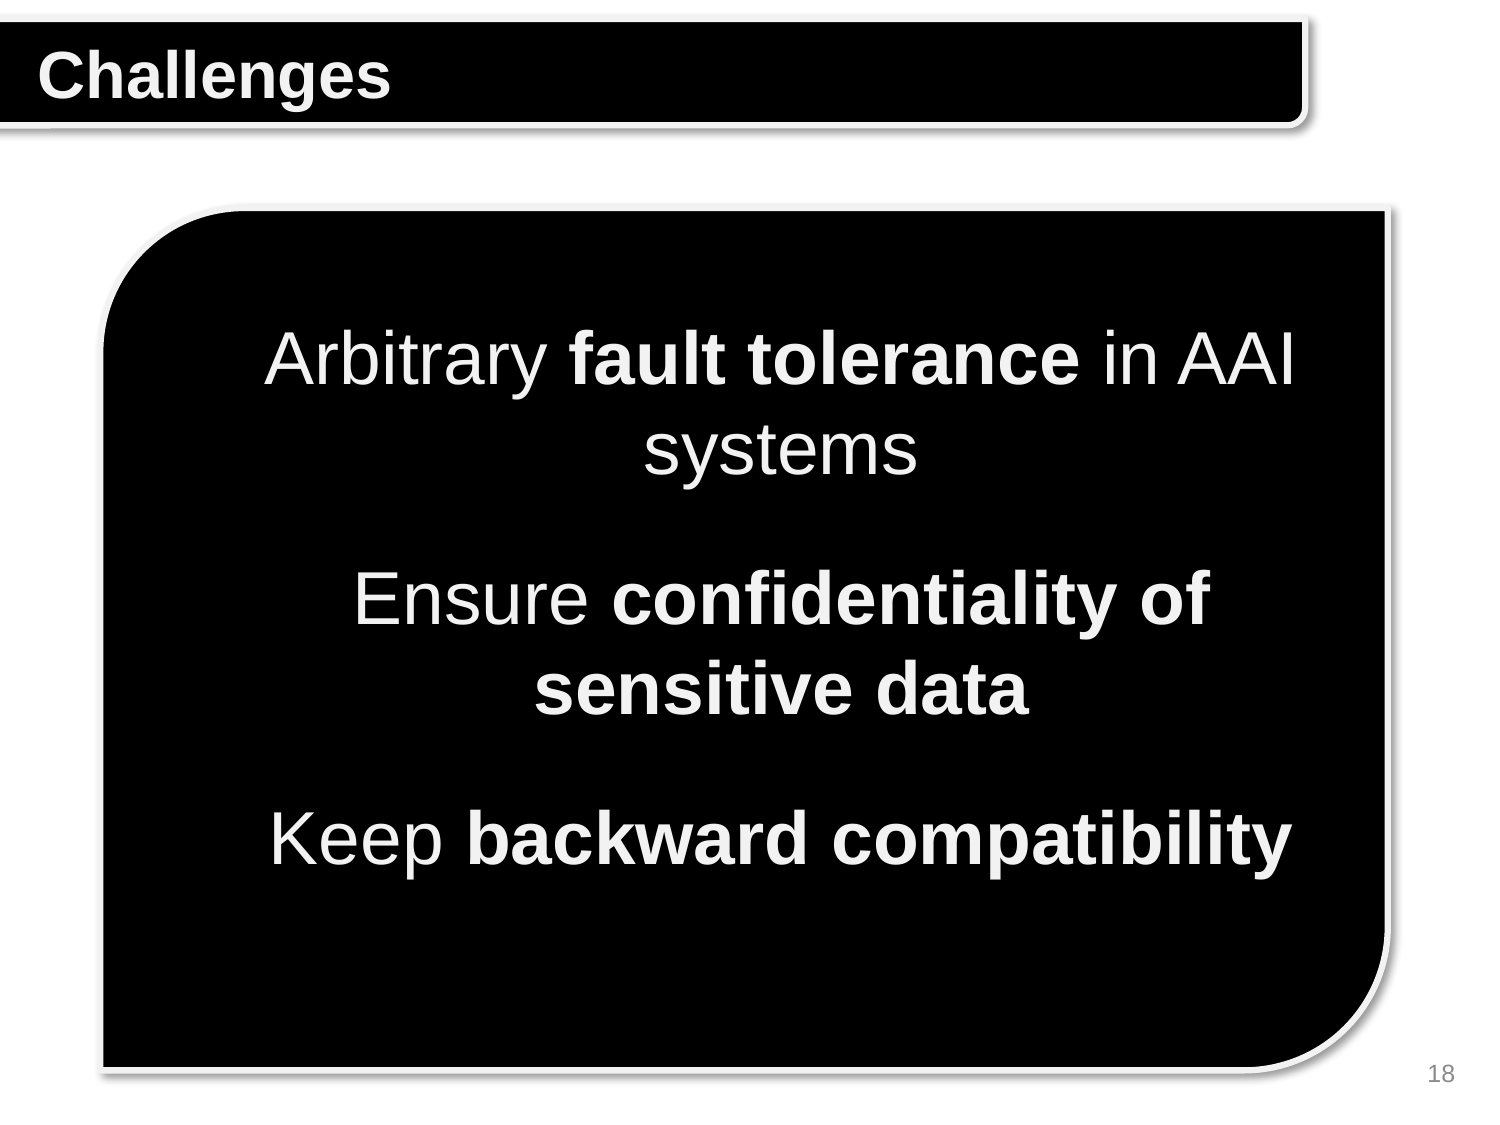

Challenges
Arbitrary fault tolerance in AAI systems

Ensure confidentiality of sensitive data

Keep backward compatibility

18